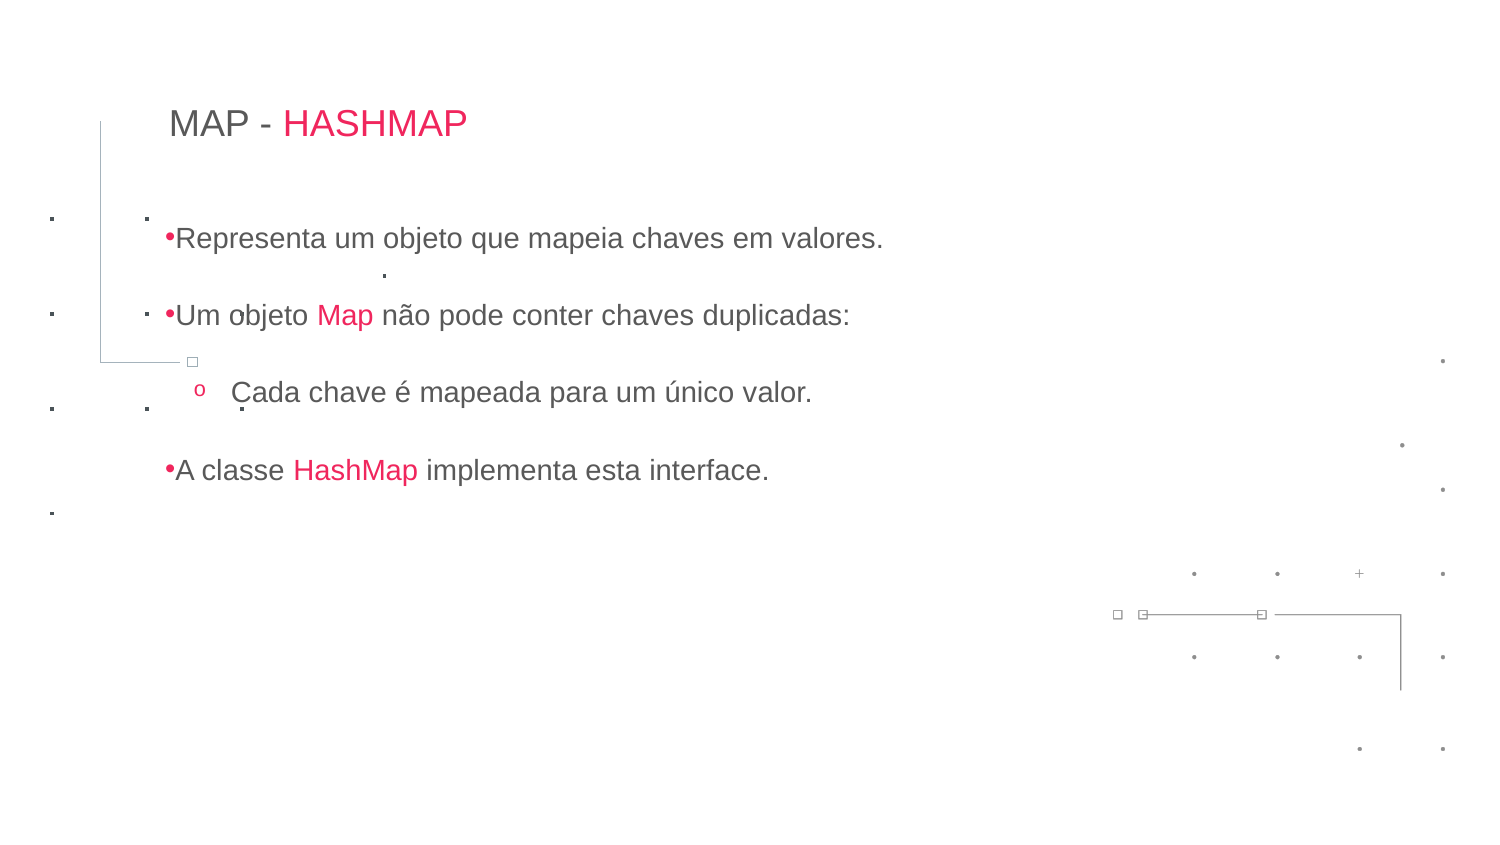

MAP - HASHMAP
Representa um objeto que mapeia chaves em valores.
Um objeto Map não pode conter chaves duplicadas:
Cada chave é mapeada para um único valor.
A classe HashMap implementa esta interface.